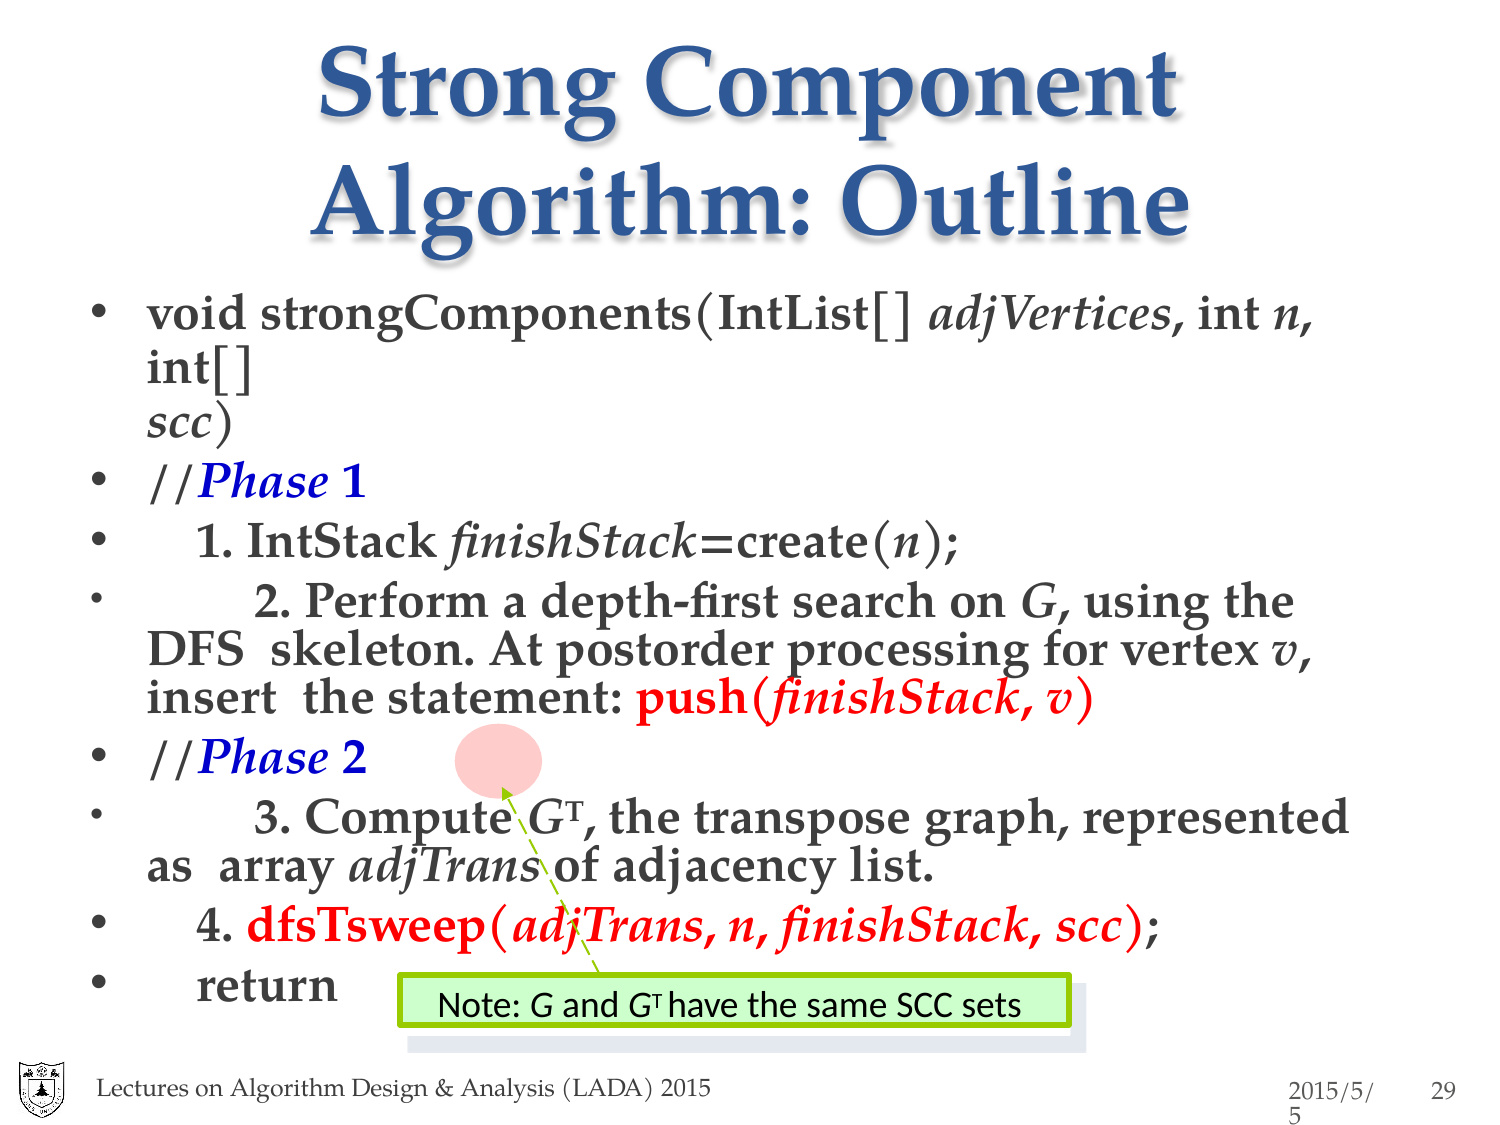

# Strong Component  Algorithm: Outline

void strongComponents(IntList[] adjVertices, int n, int[]
scc)
//Phase 1
1. IntStack finishStack=create(n);
	2. Perform a depth-first search on G, using the DFS  skeleton. At postorder processing for vertex v, insert  the statement: push(finishStack, v)
//Phase 2
	3. Compute GT, the transpose graph, represented as  array adjTrans of adjacency list.
4. dfsTsweep(adjTrans, n, finishStack, scc);
return

Note: G and GT have the same SCC sets

Lectures on Algorithm Design & Analysis (LADA) 2015
29
2015/5/5